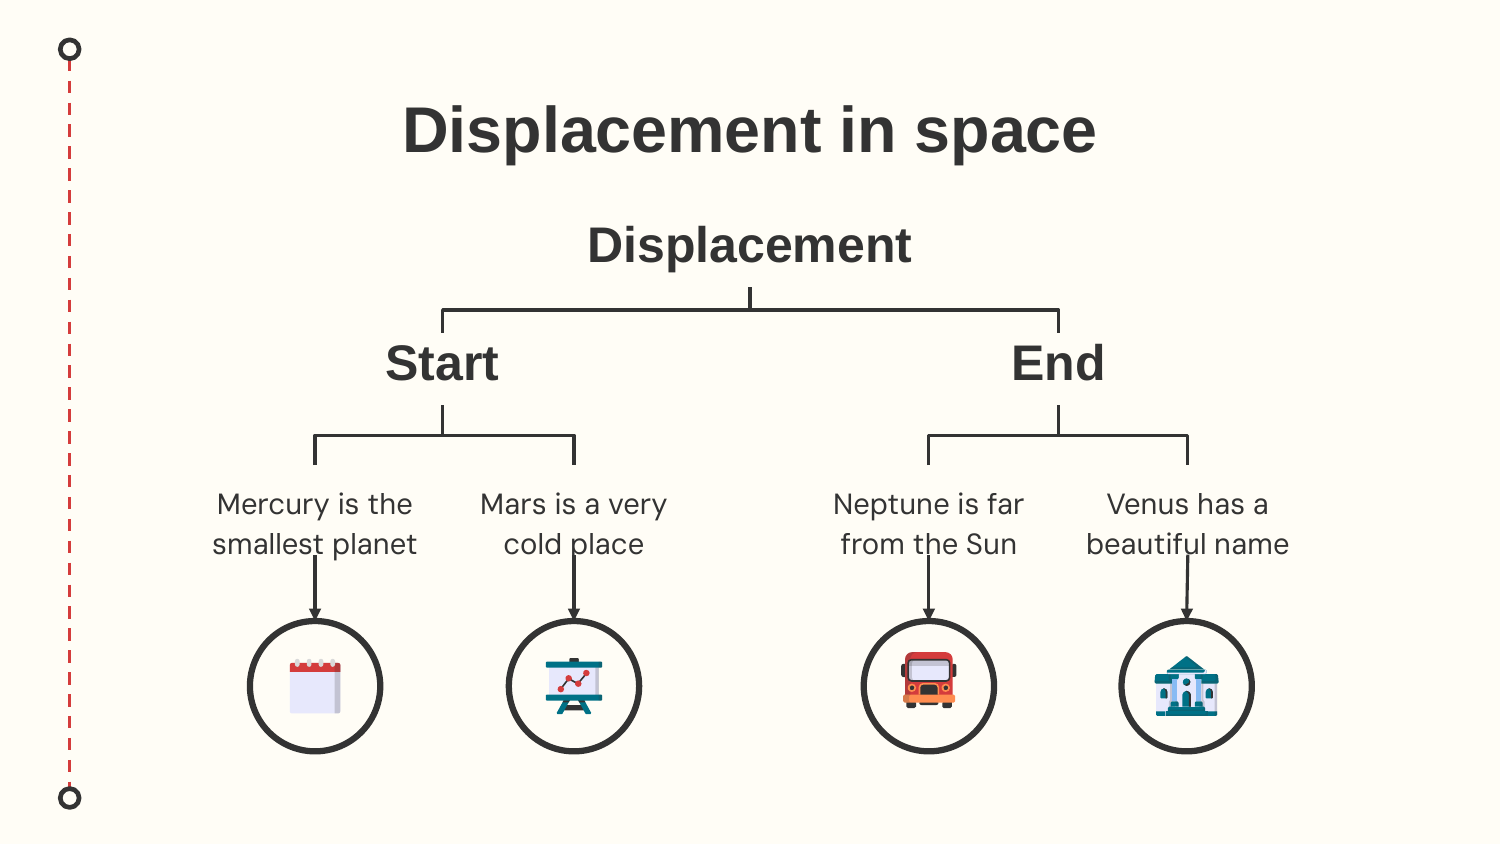

# Displacement in space
Displacement
Start
End
Mercury is the smallest planet
Mars is a very cold place
Neptune is far from the Sun
Venus has a beautiful name